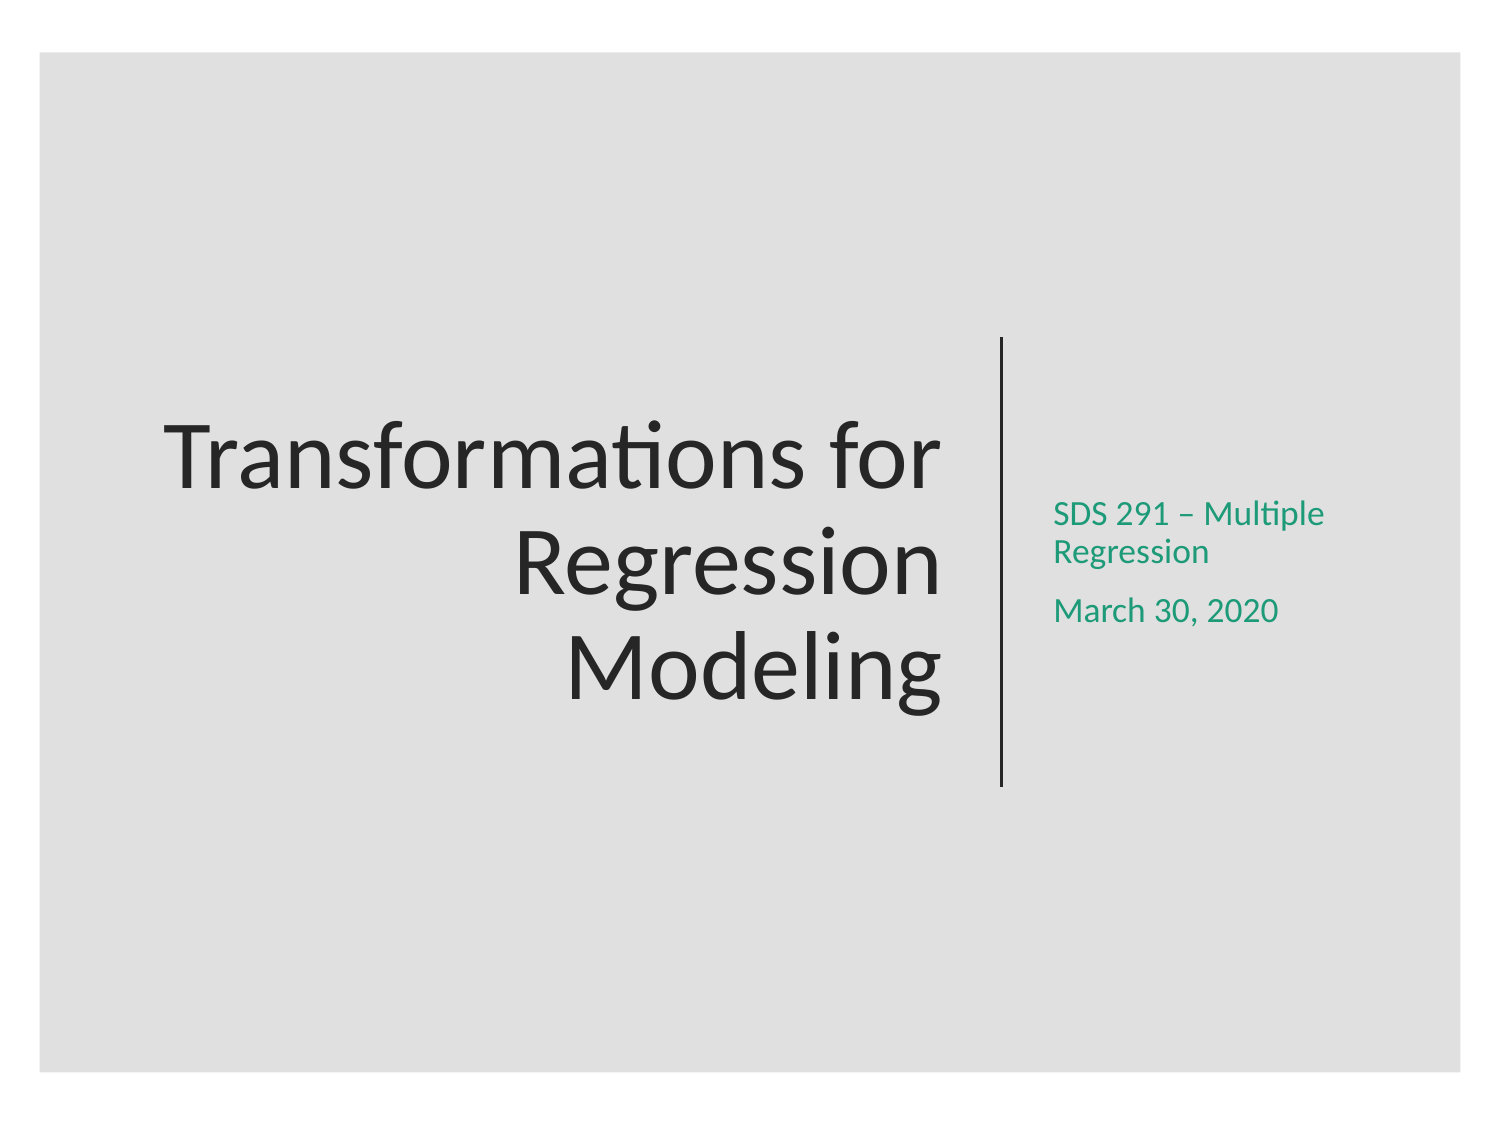

SDS 291 – Multiple Regression
March 30, 2020
# Transformations for Regression Modeling